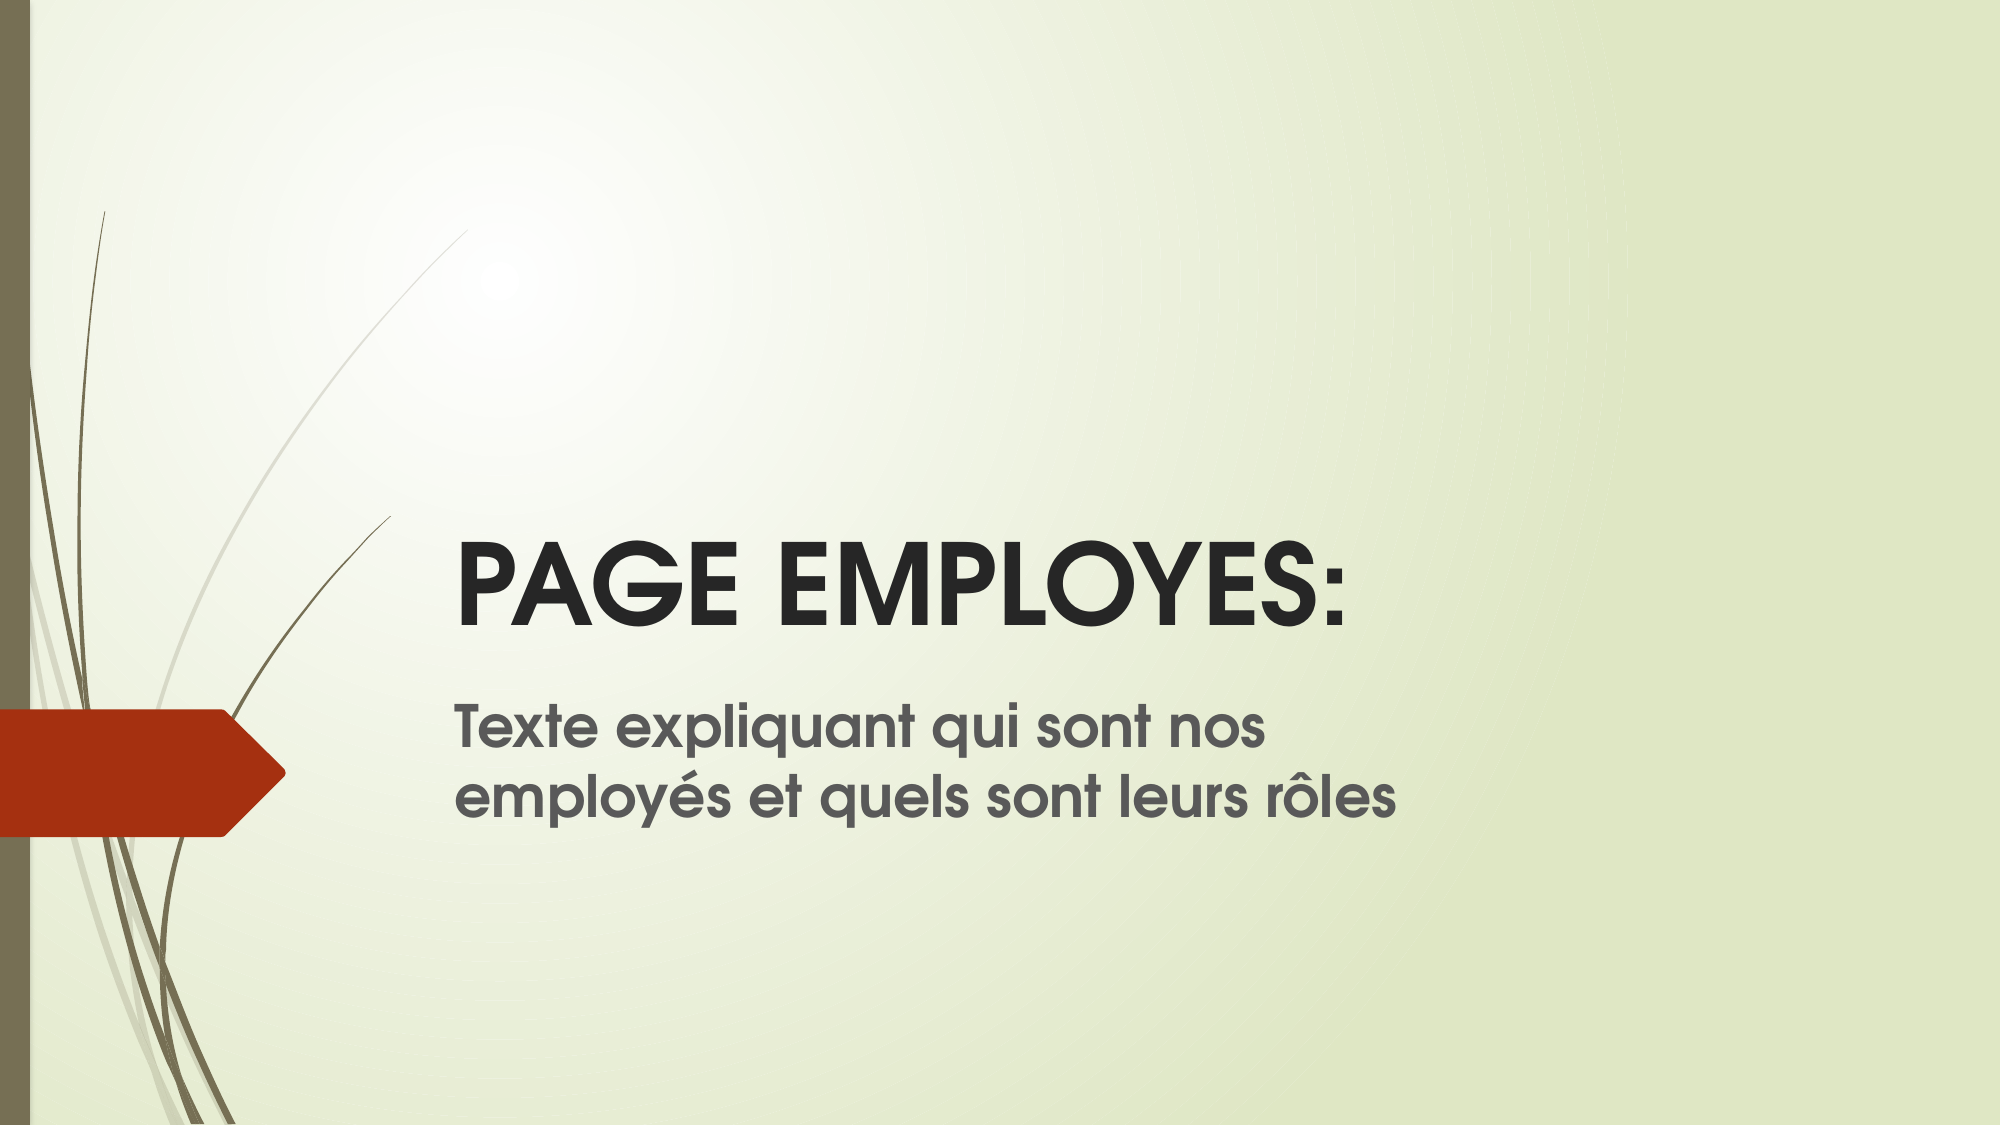

# PAGE EMPLOYES:
Texte expliquant qui sont nos employés et quels sont leurs rôles